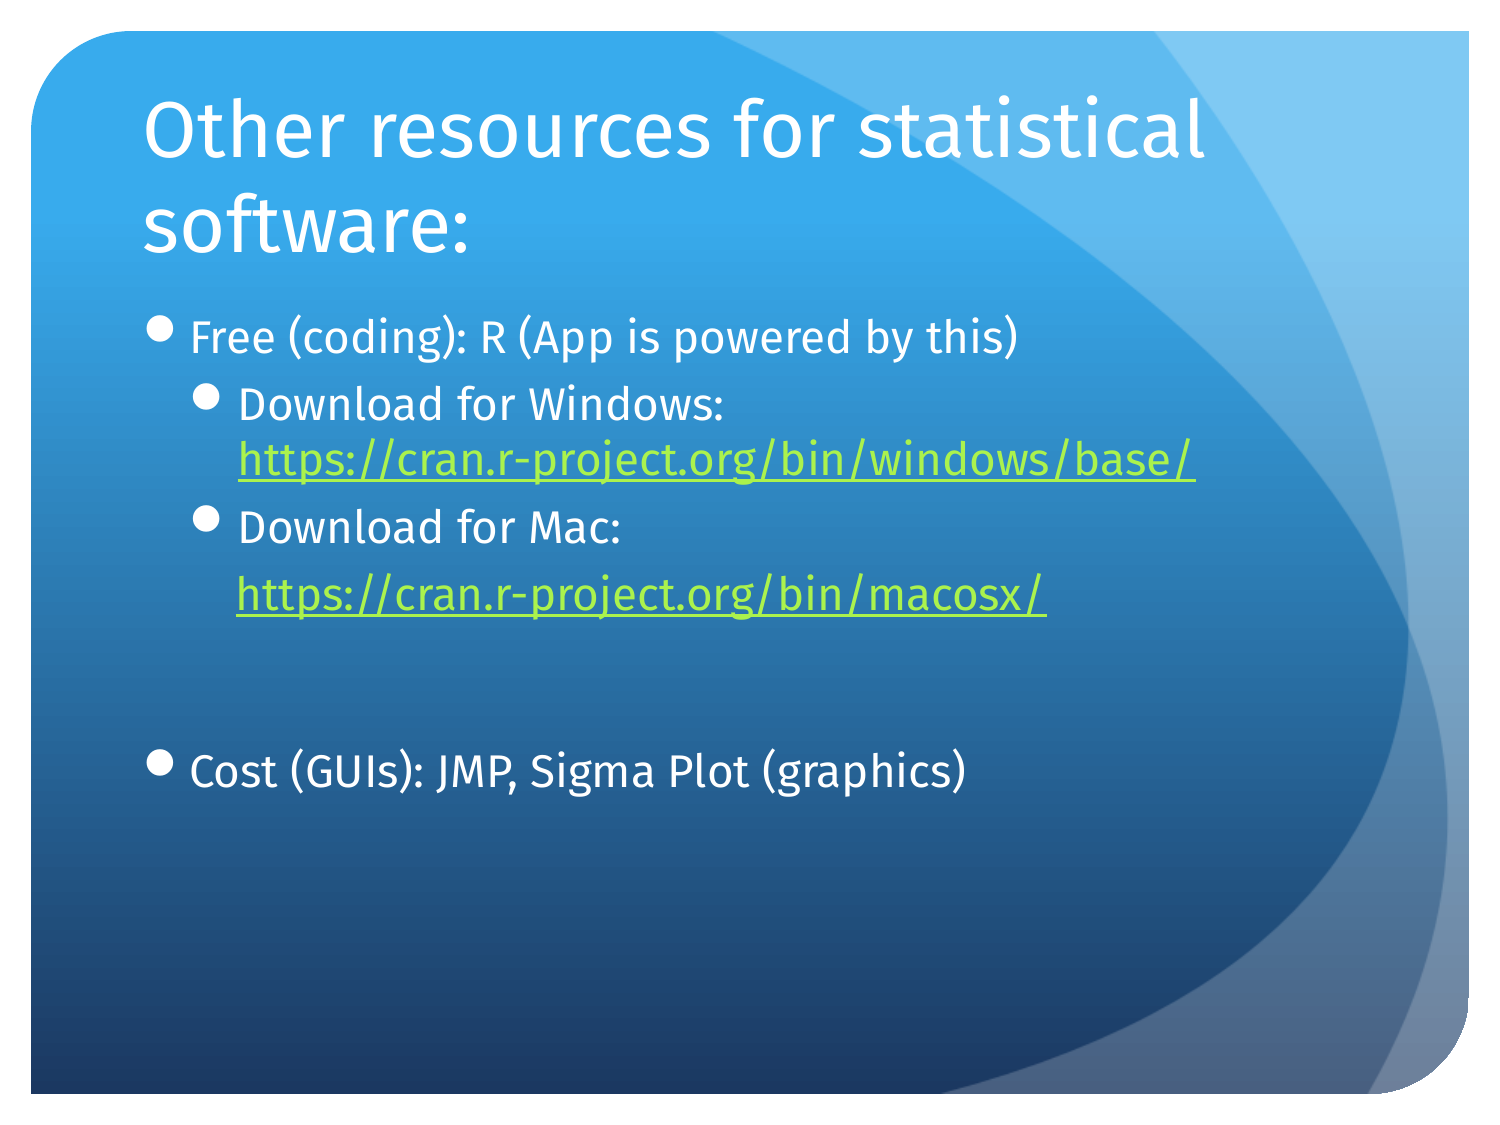

# Other resources for statistical software:
Free (coding): R (App is powered by this)
Download for Windows: https://cran.r-project.org/bin/windows/base/
Download for Mac:
https://cran.r-project.org/bin/macosx/

Cost (GUIs): JMP, Sigma Plot (graphics)